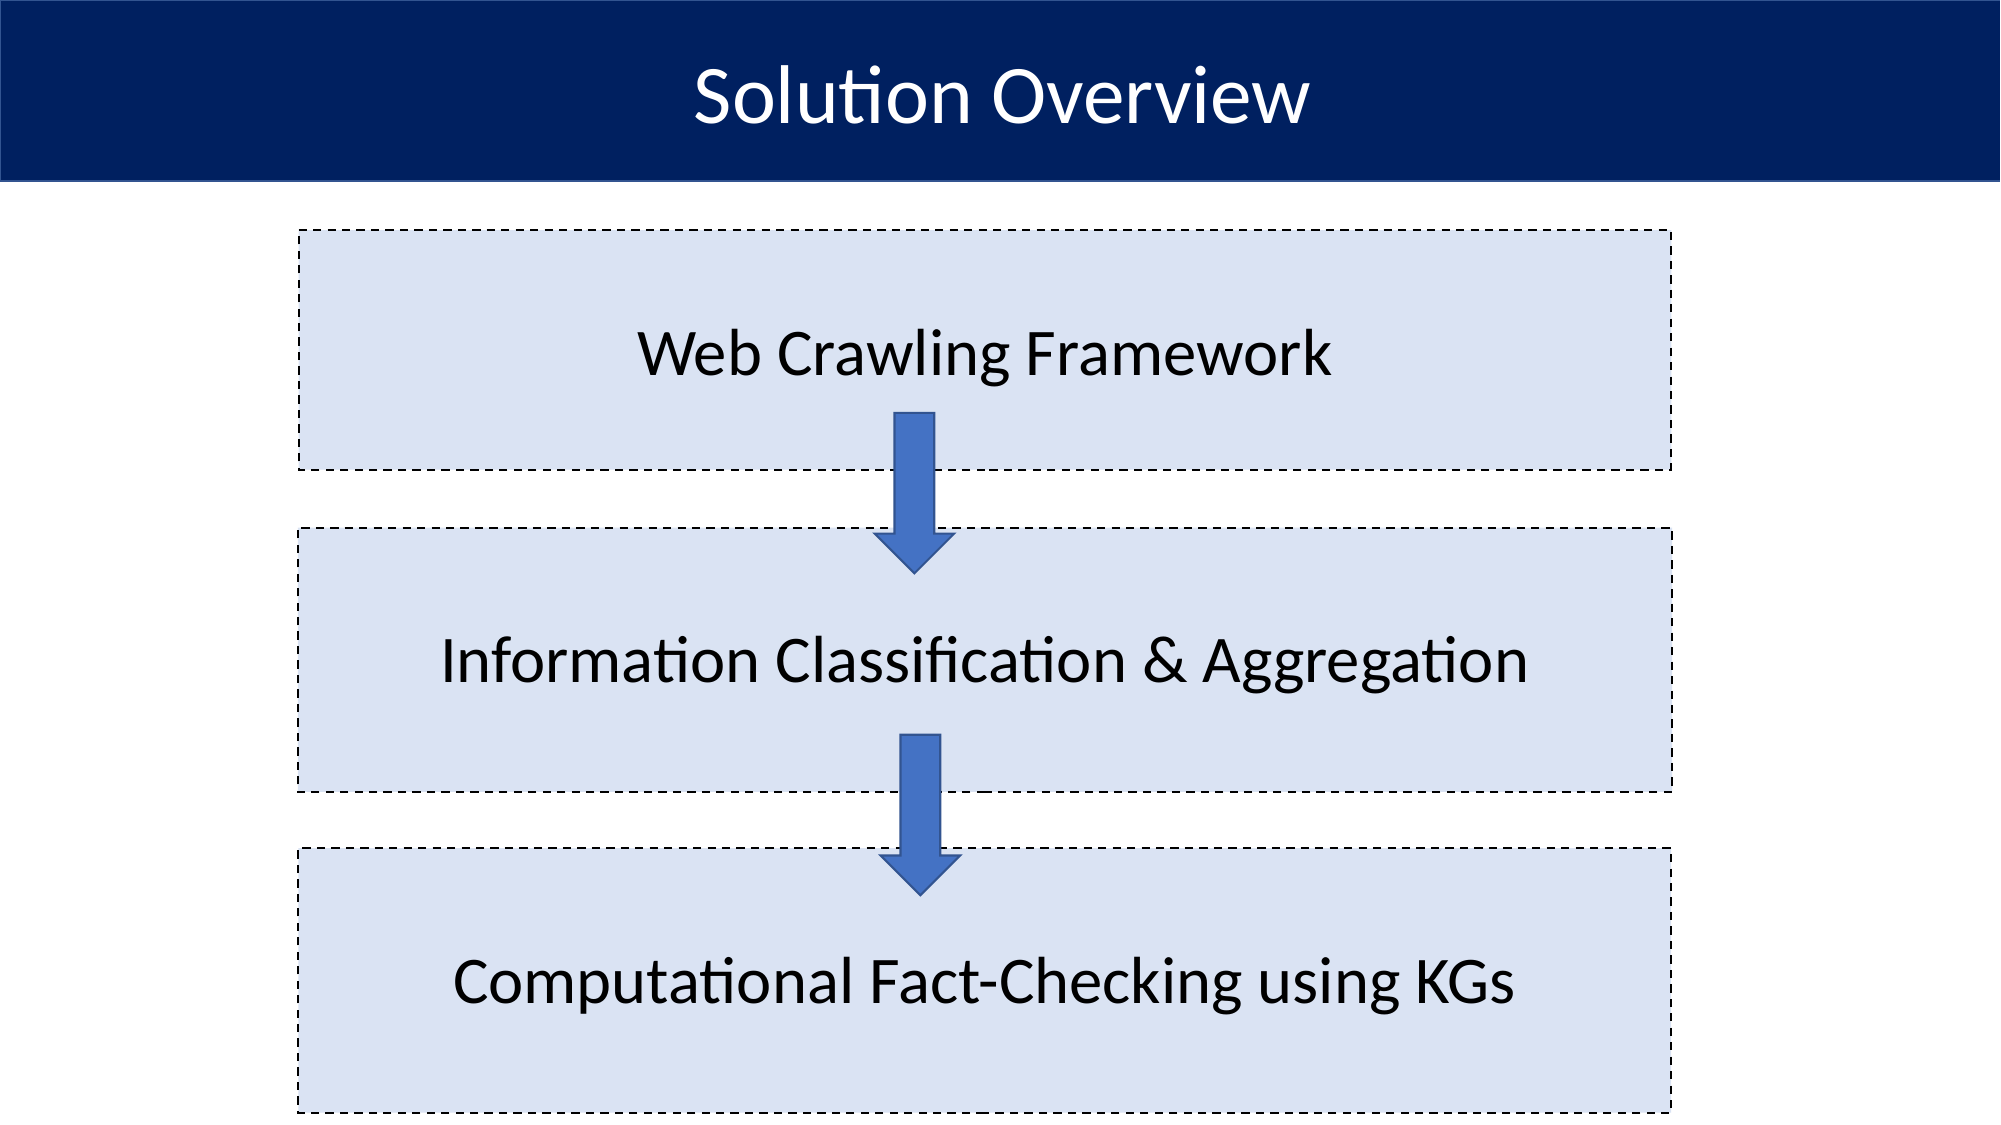

Solution Overview
Web Crawling Framework

Information Classification & Aggregation

Computational Fact-Checking using KGs